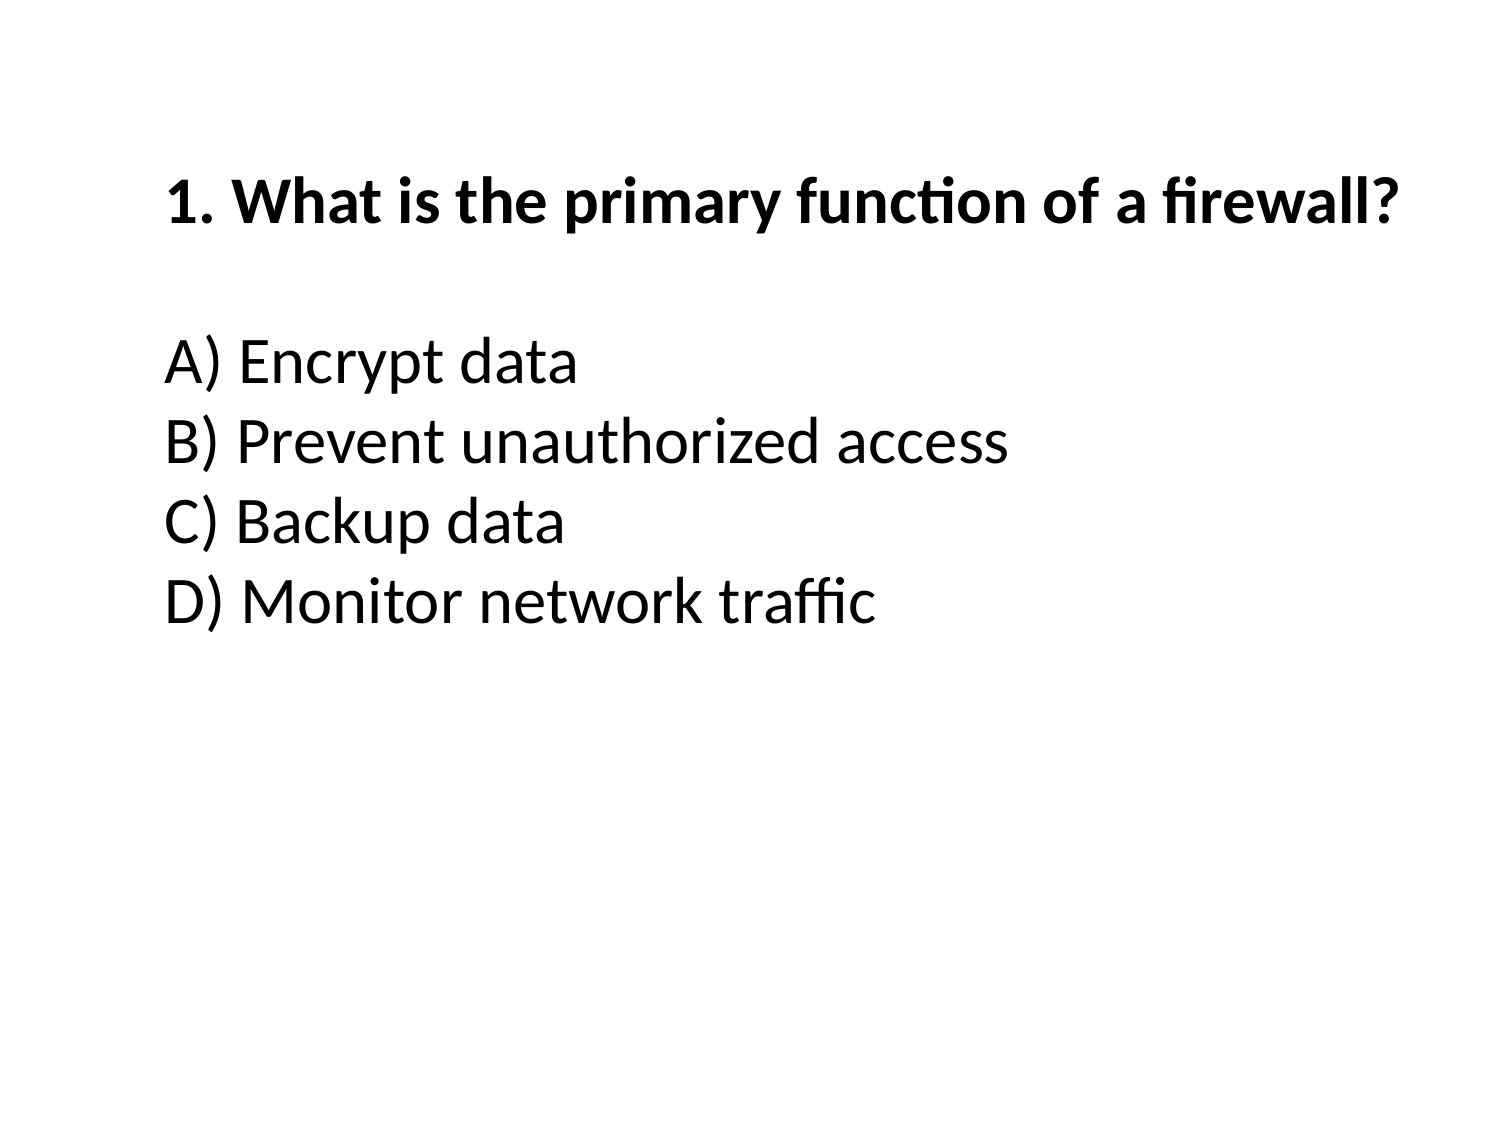

1. What is the primary function of a firewall?

A) Encrypt data
B) Prevent unauthorized access
C) Backup data
D) Monitor network traffic